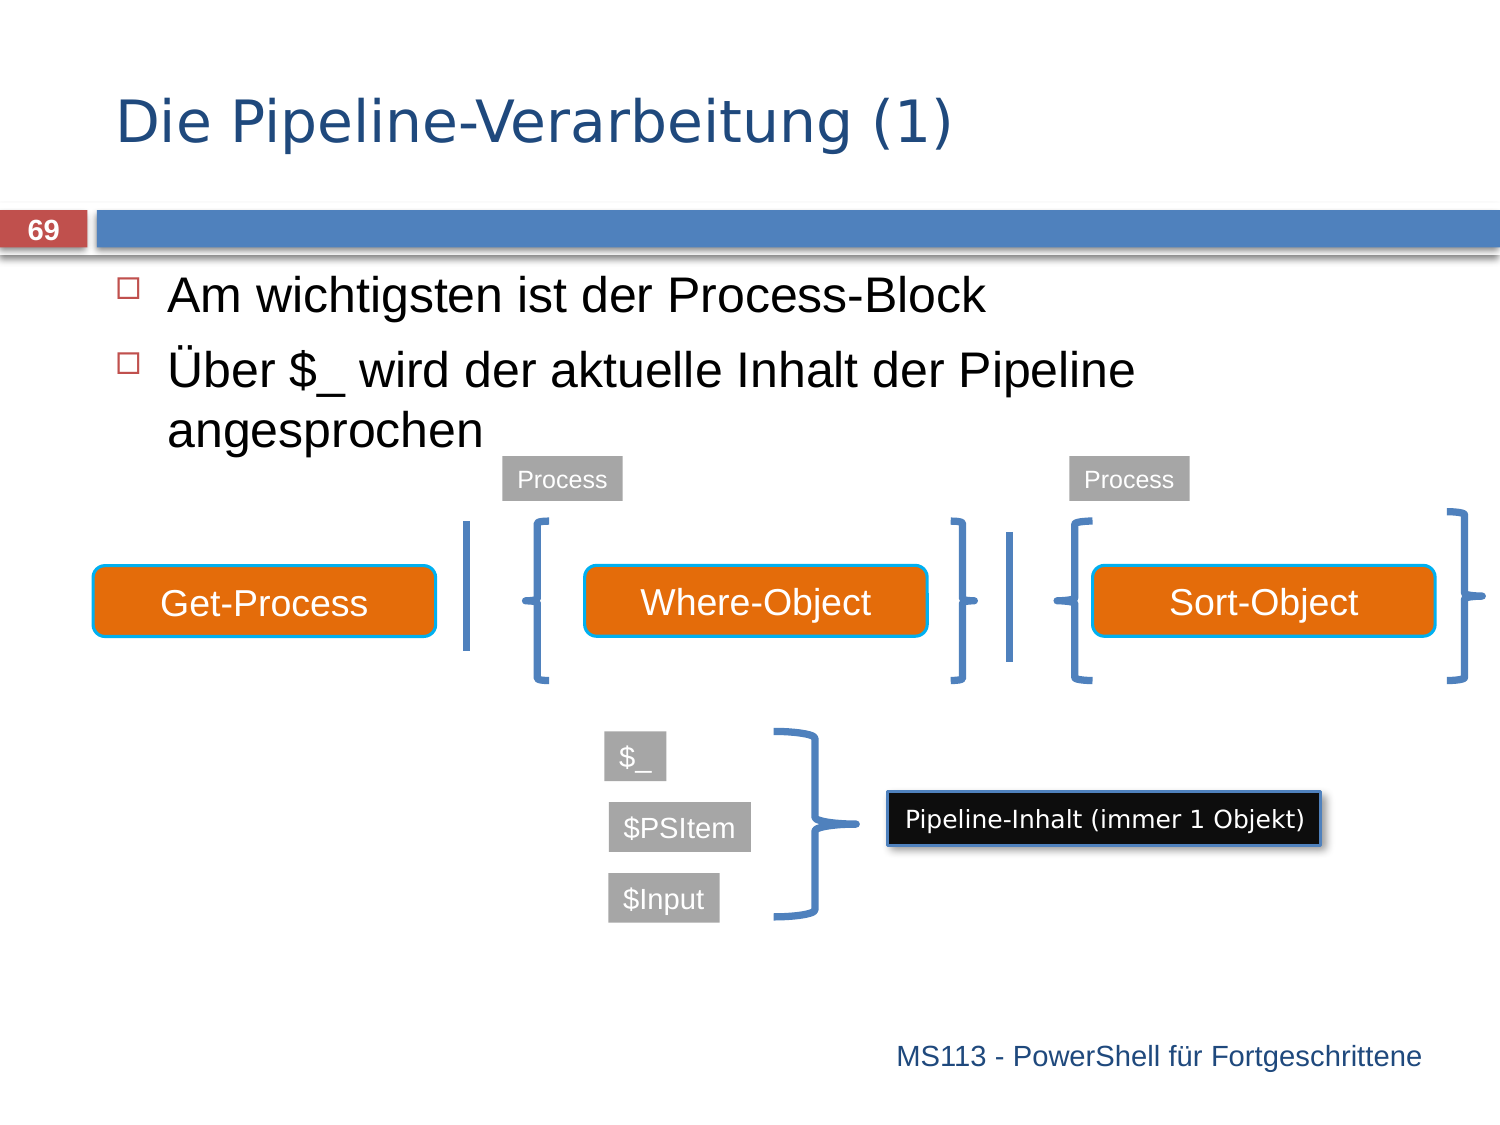

# Die Pipeline-Verarbeitung (1)
69
Am wichtigsten ist der Process-Block
Über $_ wird der aktuelle Inhalt der Pipeline angesprochen
Process
Process

Where-Object
Sort-Object
Get-Process
$_

Pipeline-Inhalt (immer 1 Objekt)
$PSItem
$Input
MS113 - PowerShell für Fortgeschrittene